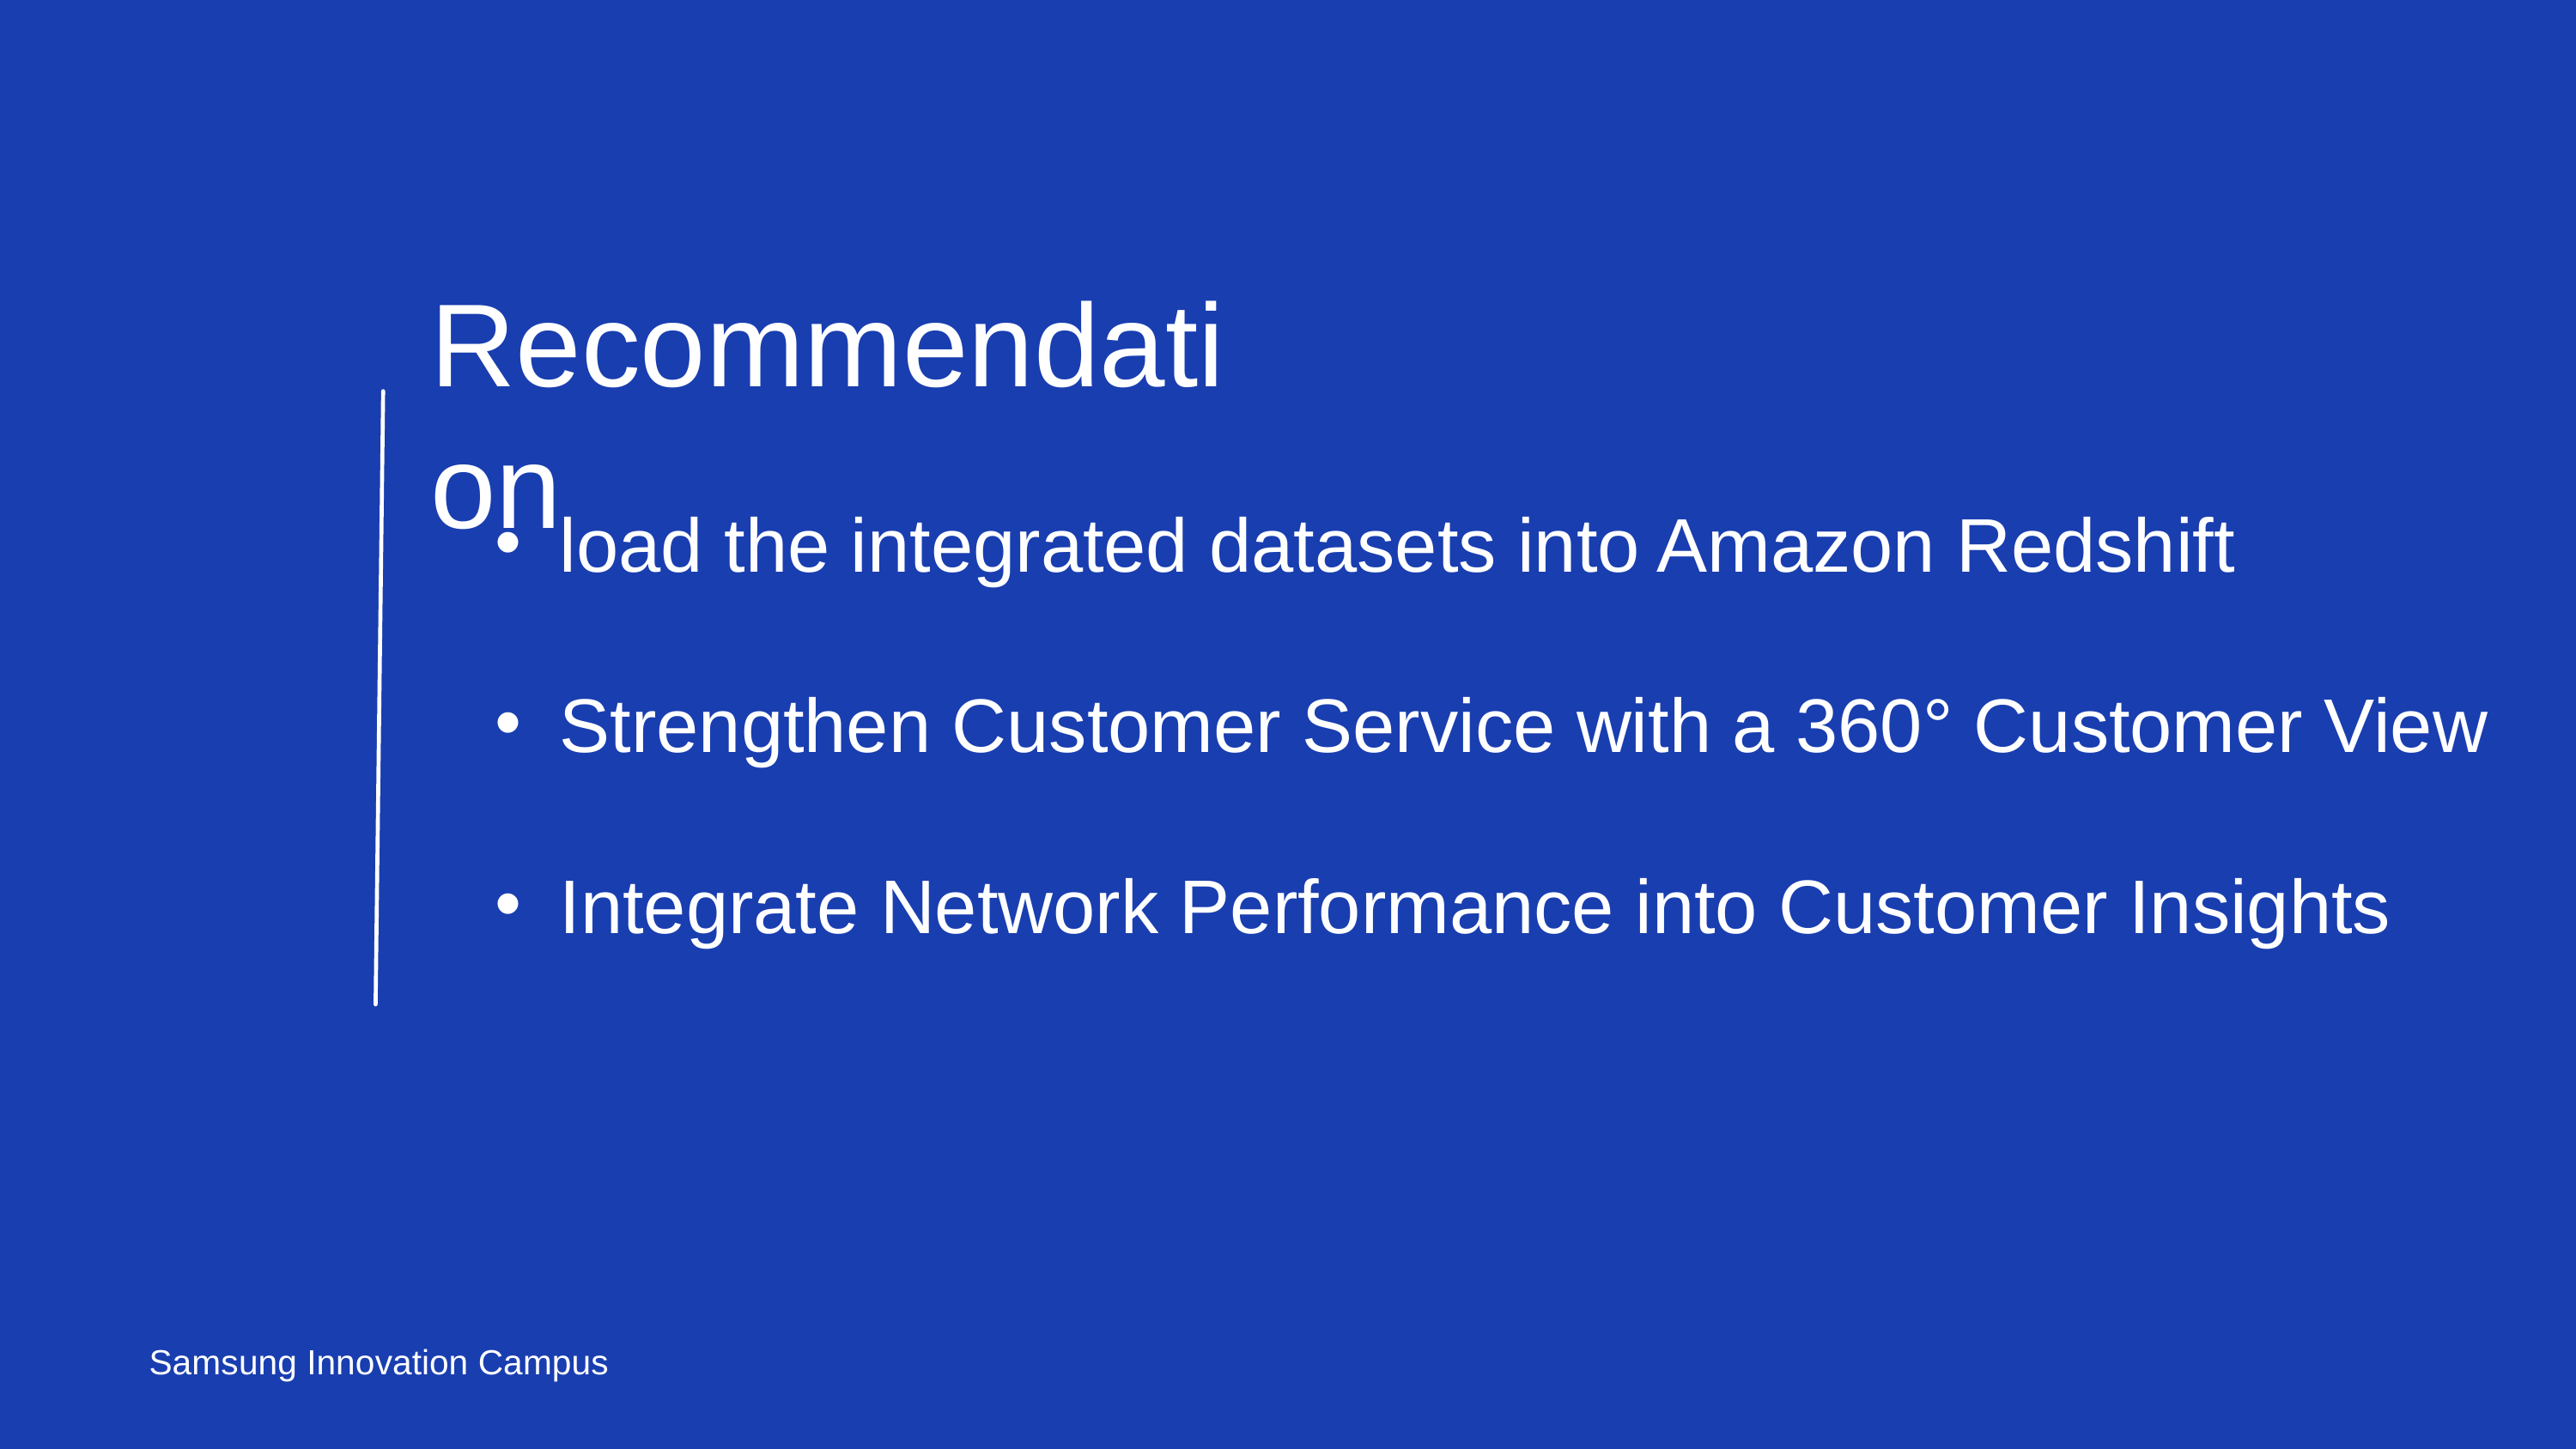

Recommendation
load the integrated datasets into Amazon Redshift
Strengthen Customer Service with a 360° Customer View

Integrate Network Performance into Customer Insights

Samsung Innovation Campus